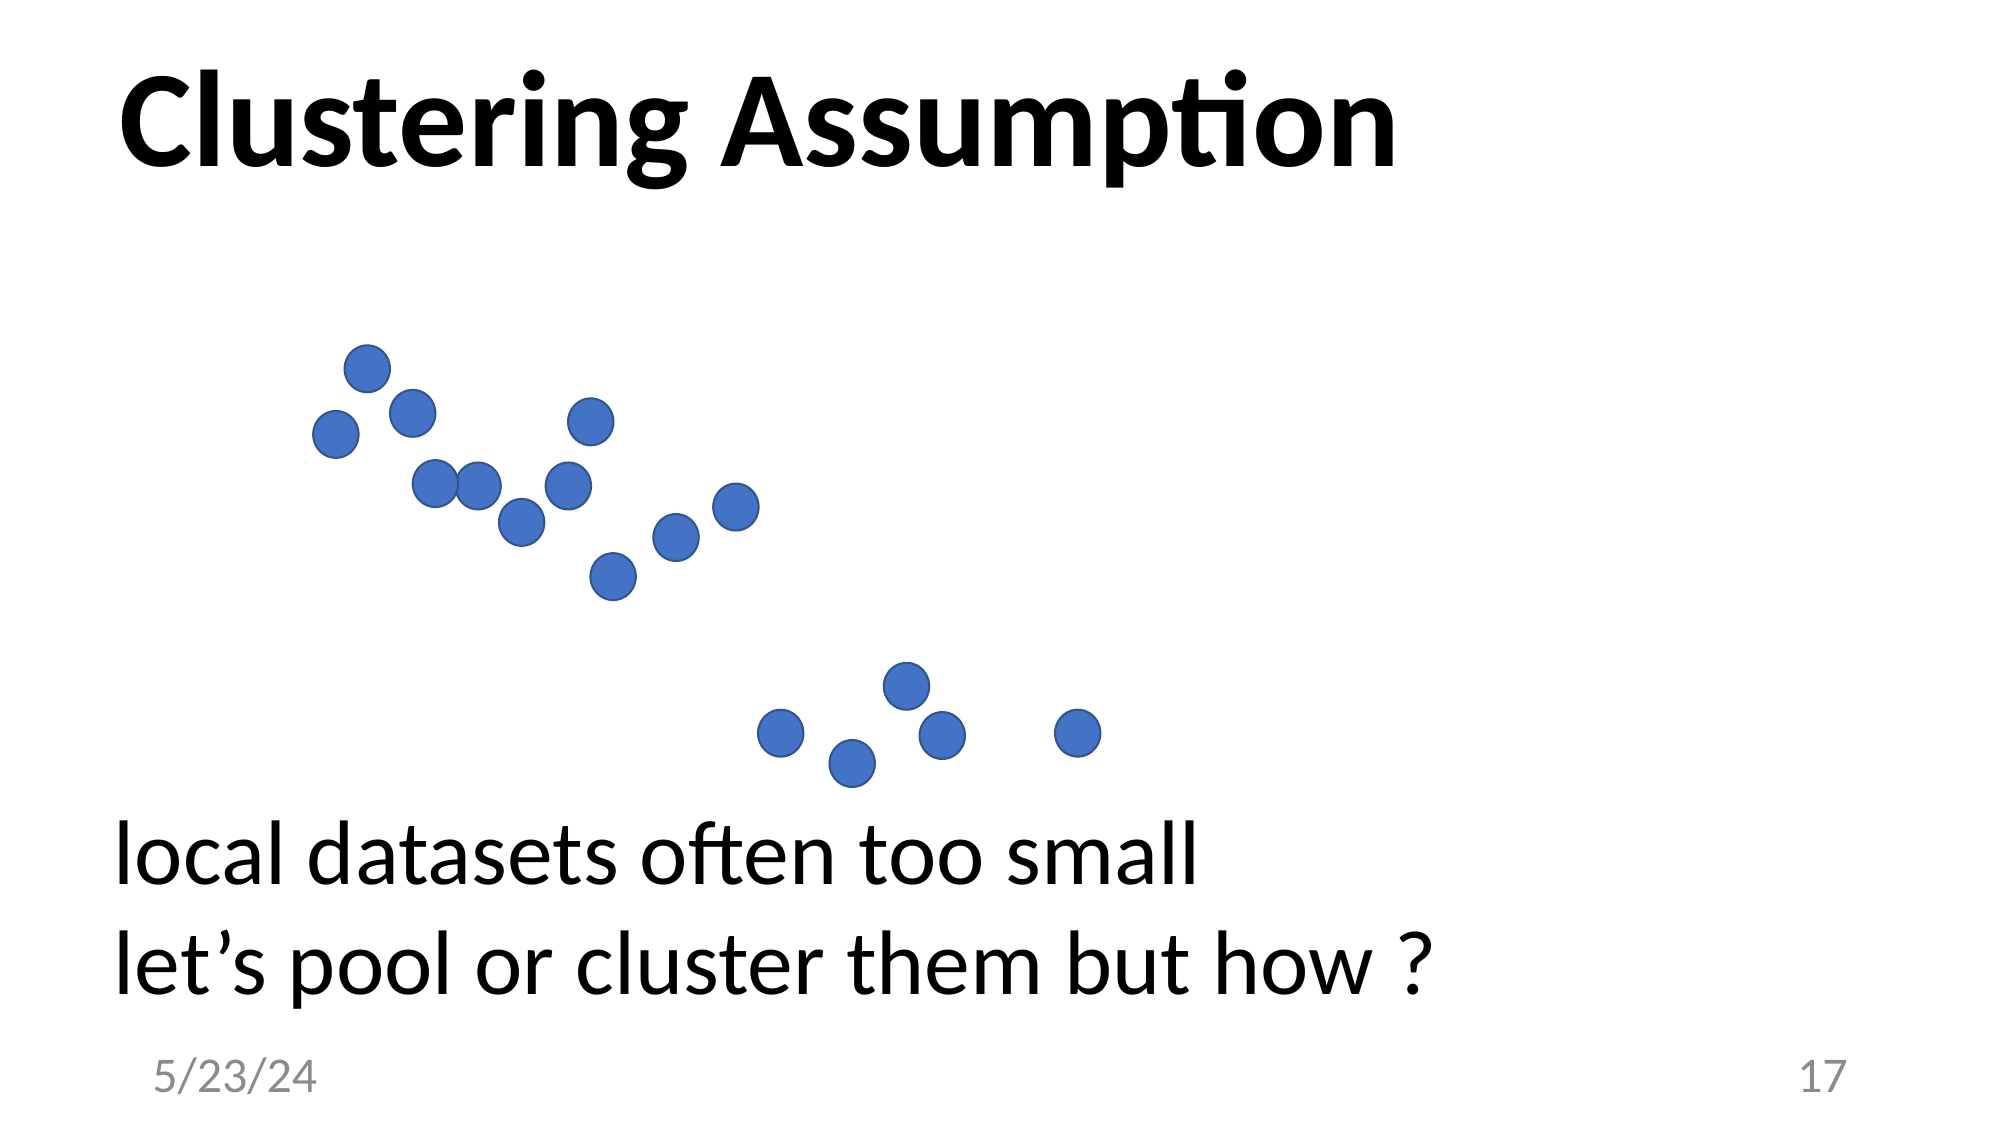

Clustering Assumption

local datasets often too small
let’s pool or cluster them but how ?
5/23/24
17